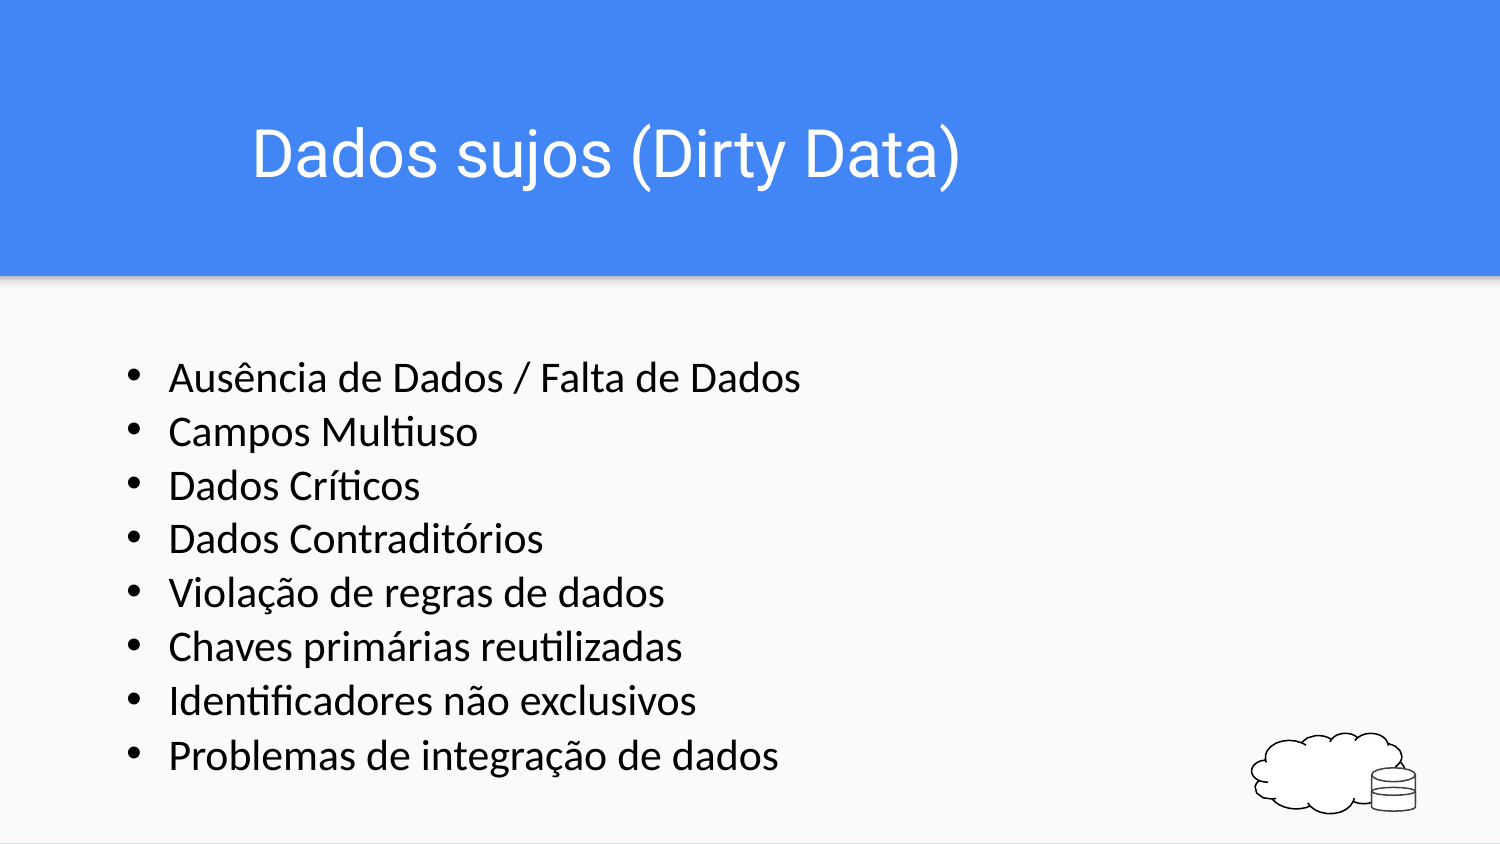

# Dados sujos (Dirty Data)
Ausência de Dados / Falta de Dados
Campos Multiuso
Dados Críticos
Dados Contraditórios
Violação de regras de dados
Chaves primárias reutilizadas
Identificadores não exclusivos
Problemas de integração de dados